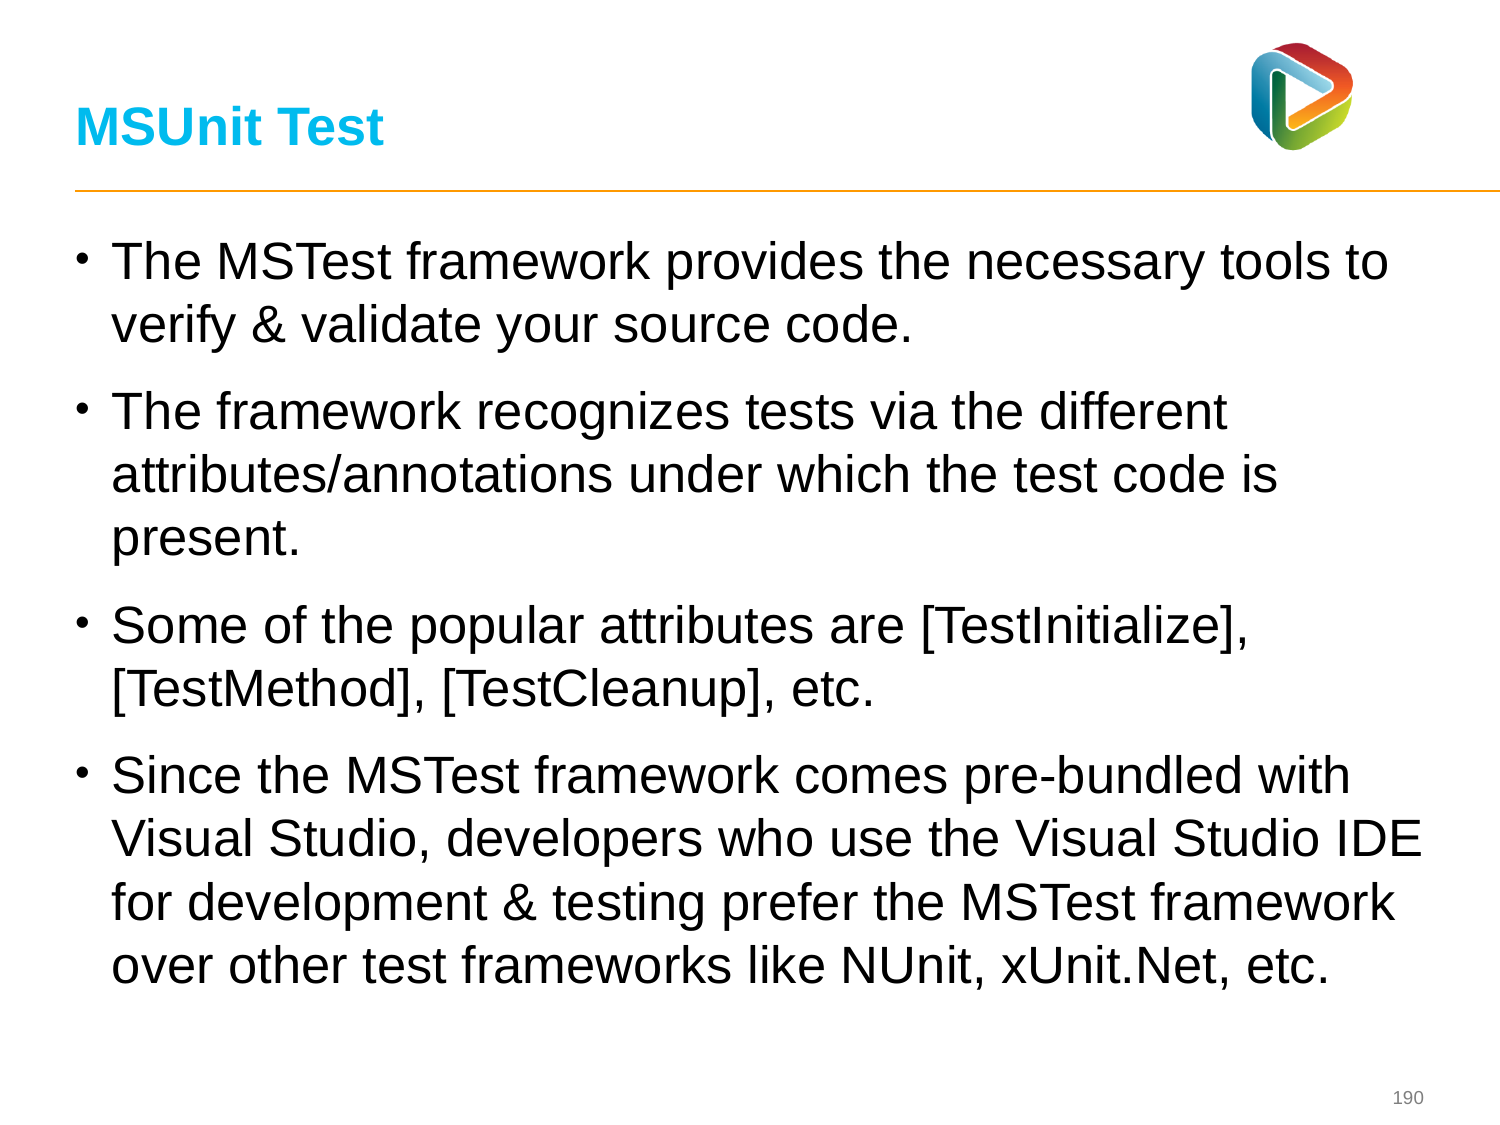

# MSUnit Test
The MSTest framework provides the necessary tools to verify & validate your source code.
The framework recognizes tests via the different attributes/annotations under which the test code is present.
Some of the popular attributes are [TestInitialize], [TestMethod], [TestCleanup], etc.
Since the MSTest framework comes pre-bundled with Visual Studio, developers who use the Visual Studio IDE for development & testing prefer the MSTest framework over other test frameworks like NUnit, xUnit.Net, etc.